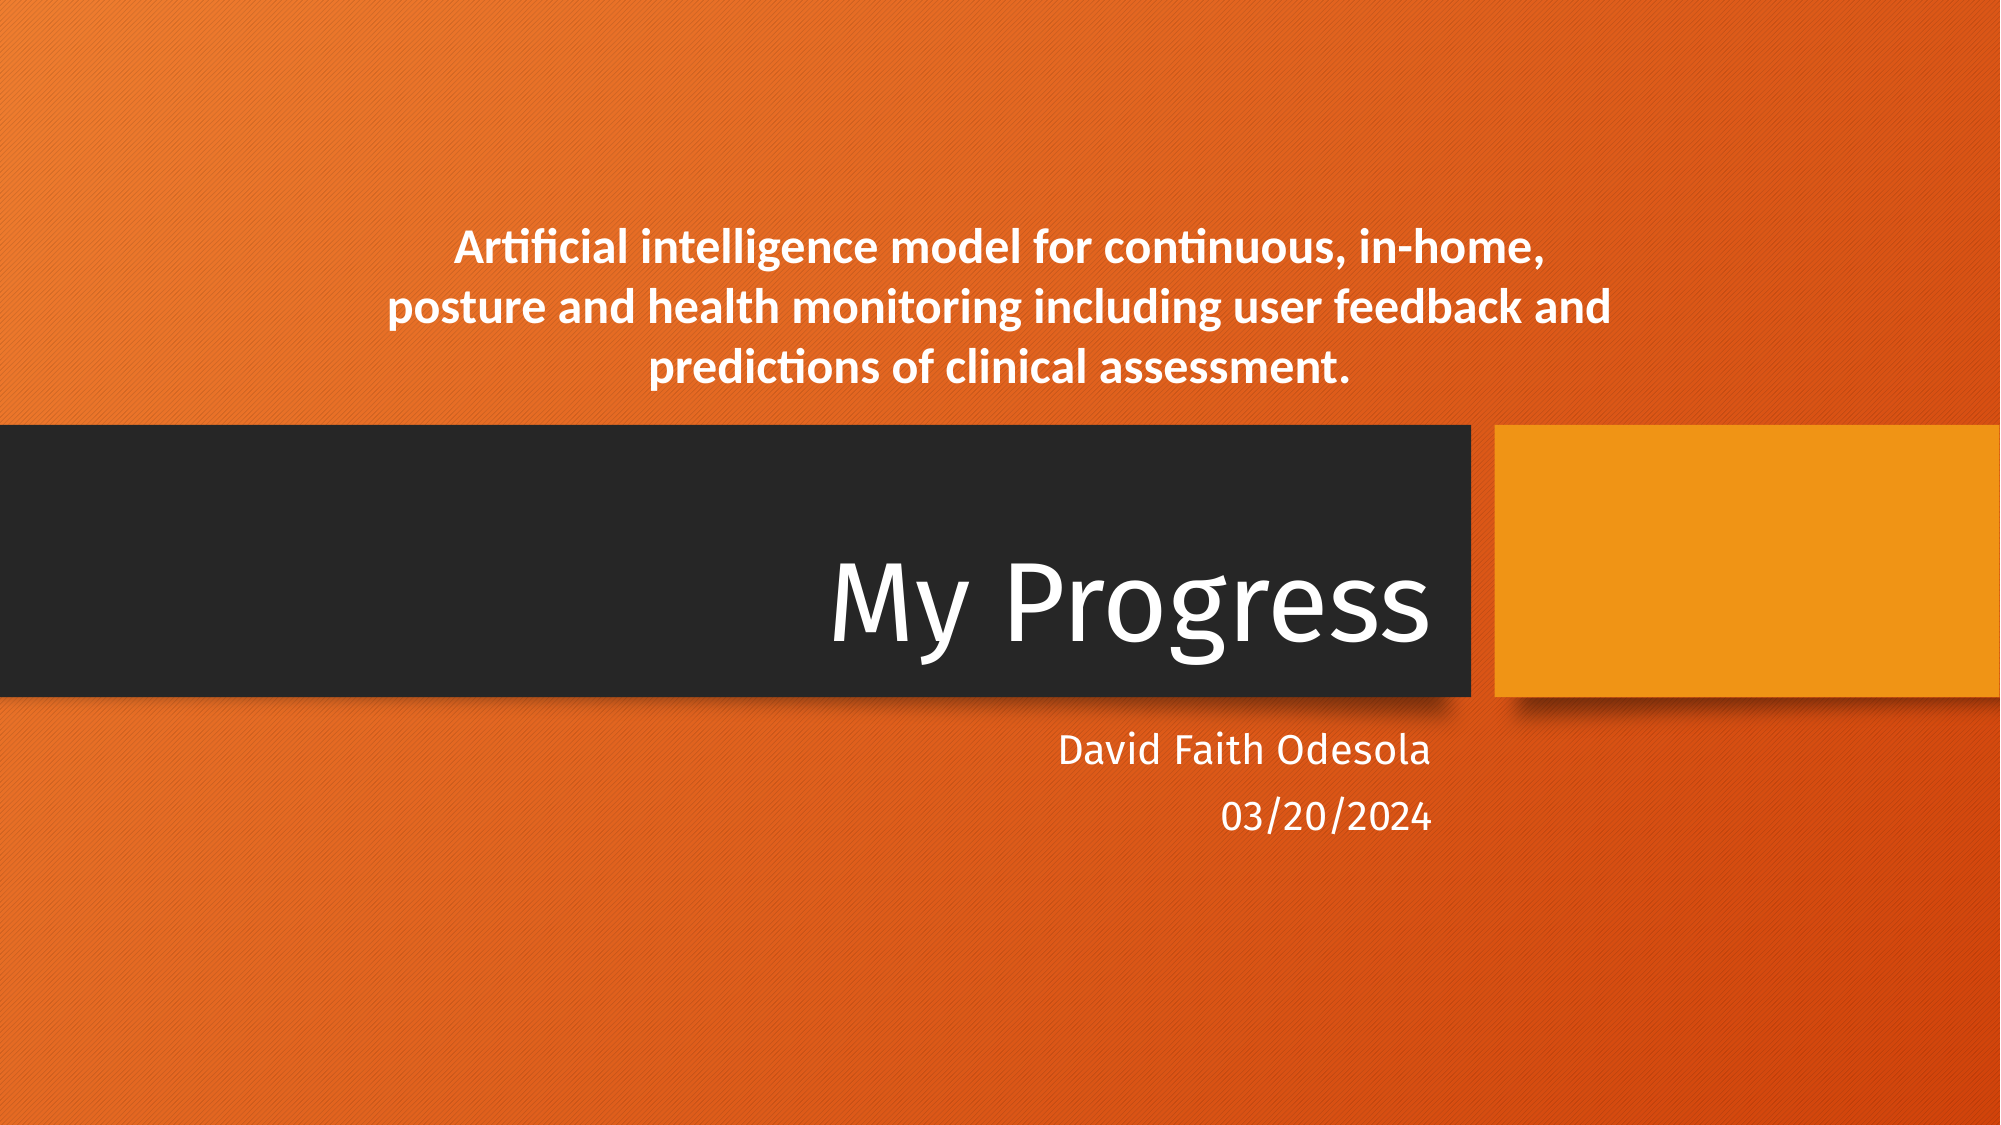

Artificial intelligence model for continuous, in-home, posture and health monitoring including user feedback and predictions of clinical assessment.

# My Progress
David Faith Odesola
03/20/2024